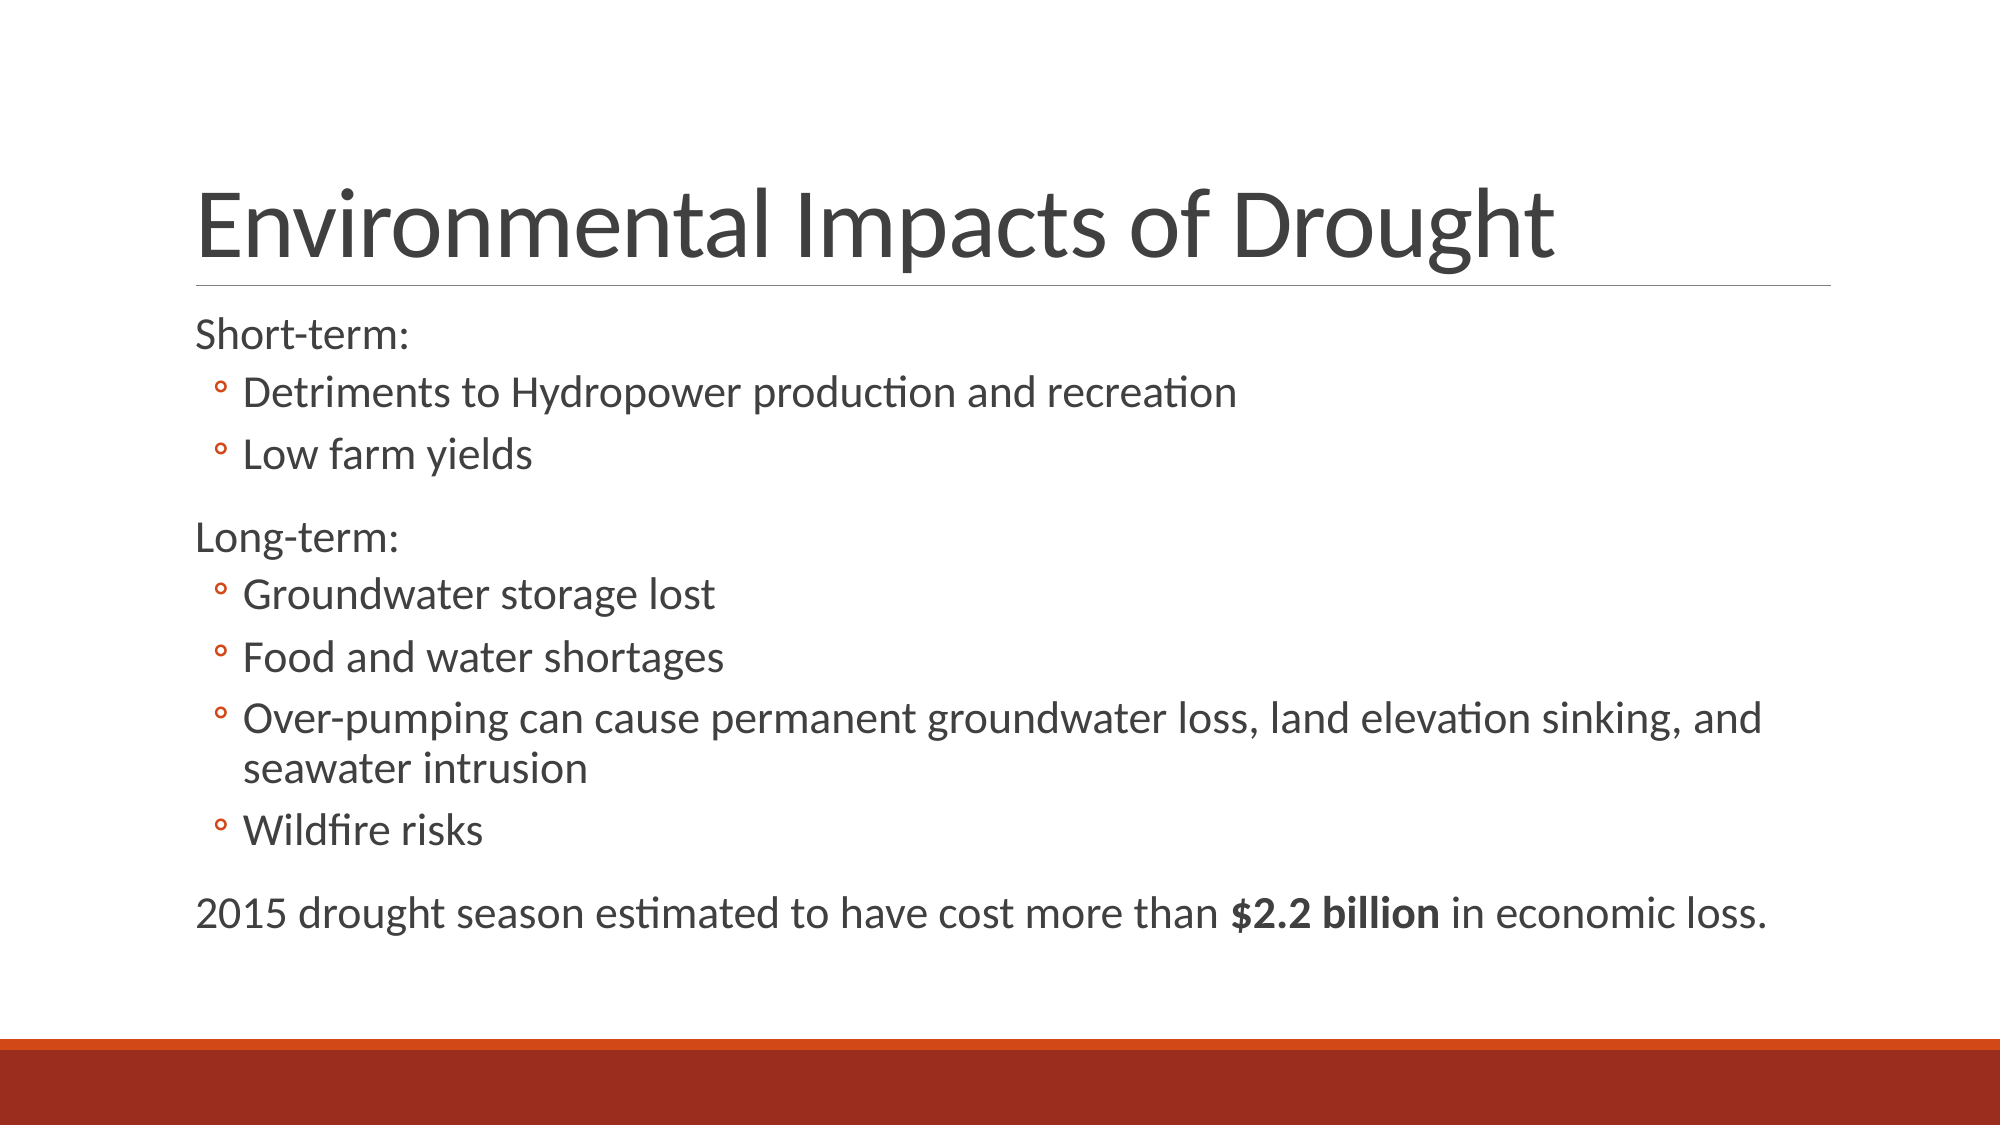

# Environmental Impacts of Drought
Short-term:
Detriments to Hydropower production and recreation
Low farm yields
Long-term:
Groundwater storage lost
Food and water shortages
Over-pumping can cause permanent groundwater loss, land elevation sinking, and seawater intrusion
Wildfire risks
2015 drought season estimated to have cost more than $2.2 billion in economic loss.